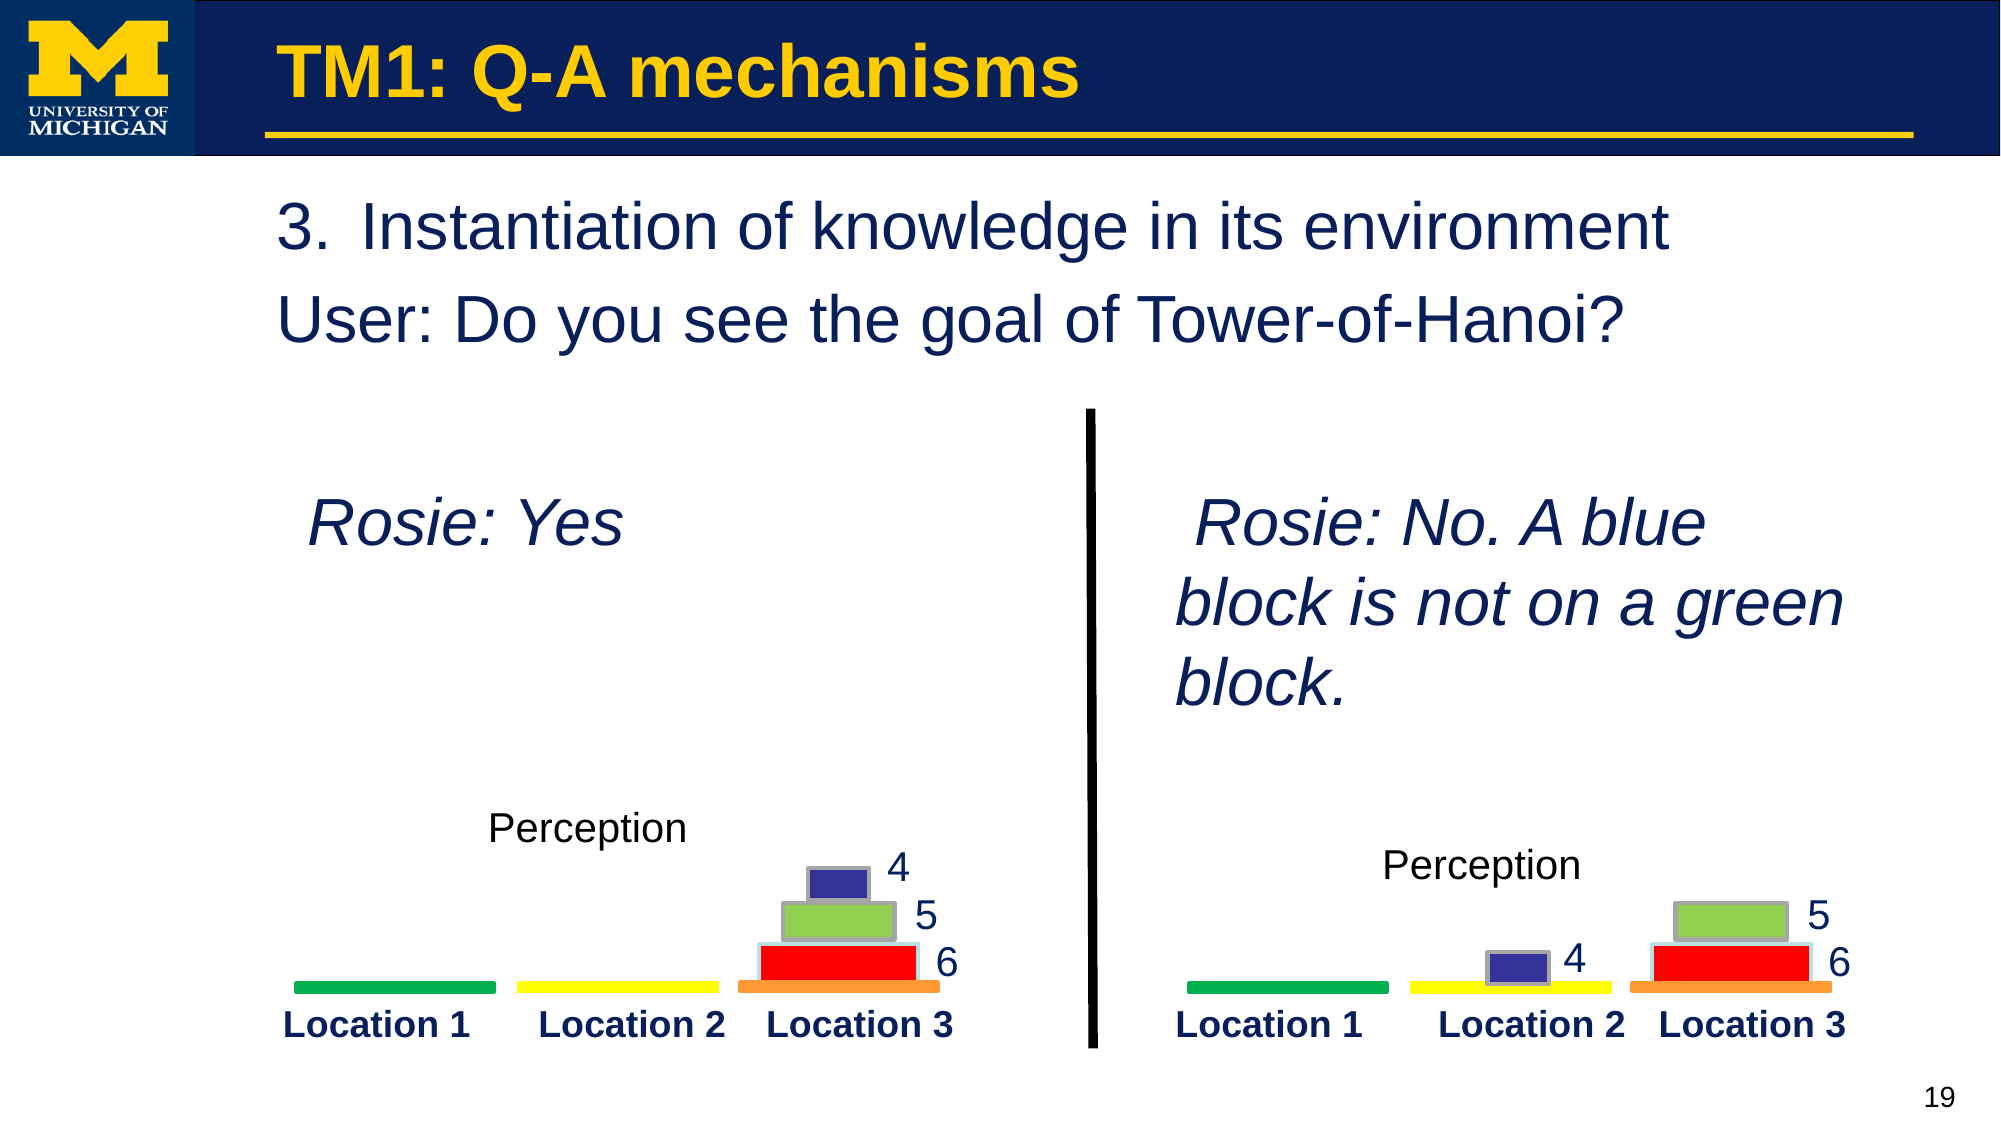

# TM1: Q-A mechanisms
Instantiation of knowledge in its environment
User: Do you see the goal of Tower-of-Hanoi?

 Rosie: Yes
 Rosie: No. A blue block is not on a green block.
Perception
Perception
4

5
5

4
6
6

Location 1
Location 2
Location 3
Location 1
Location 2
Location 3